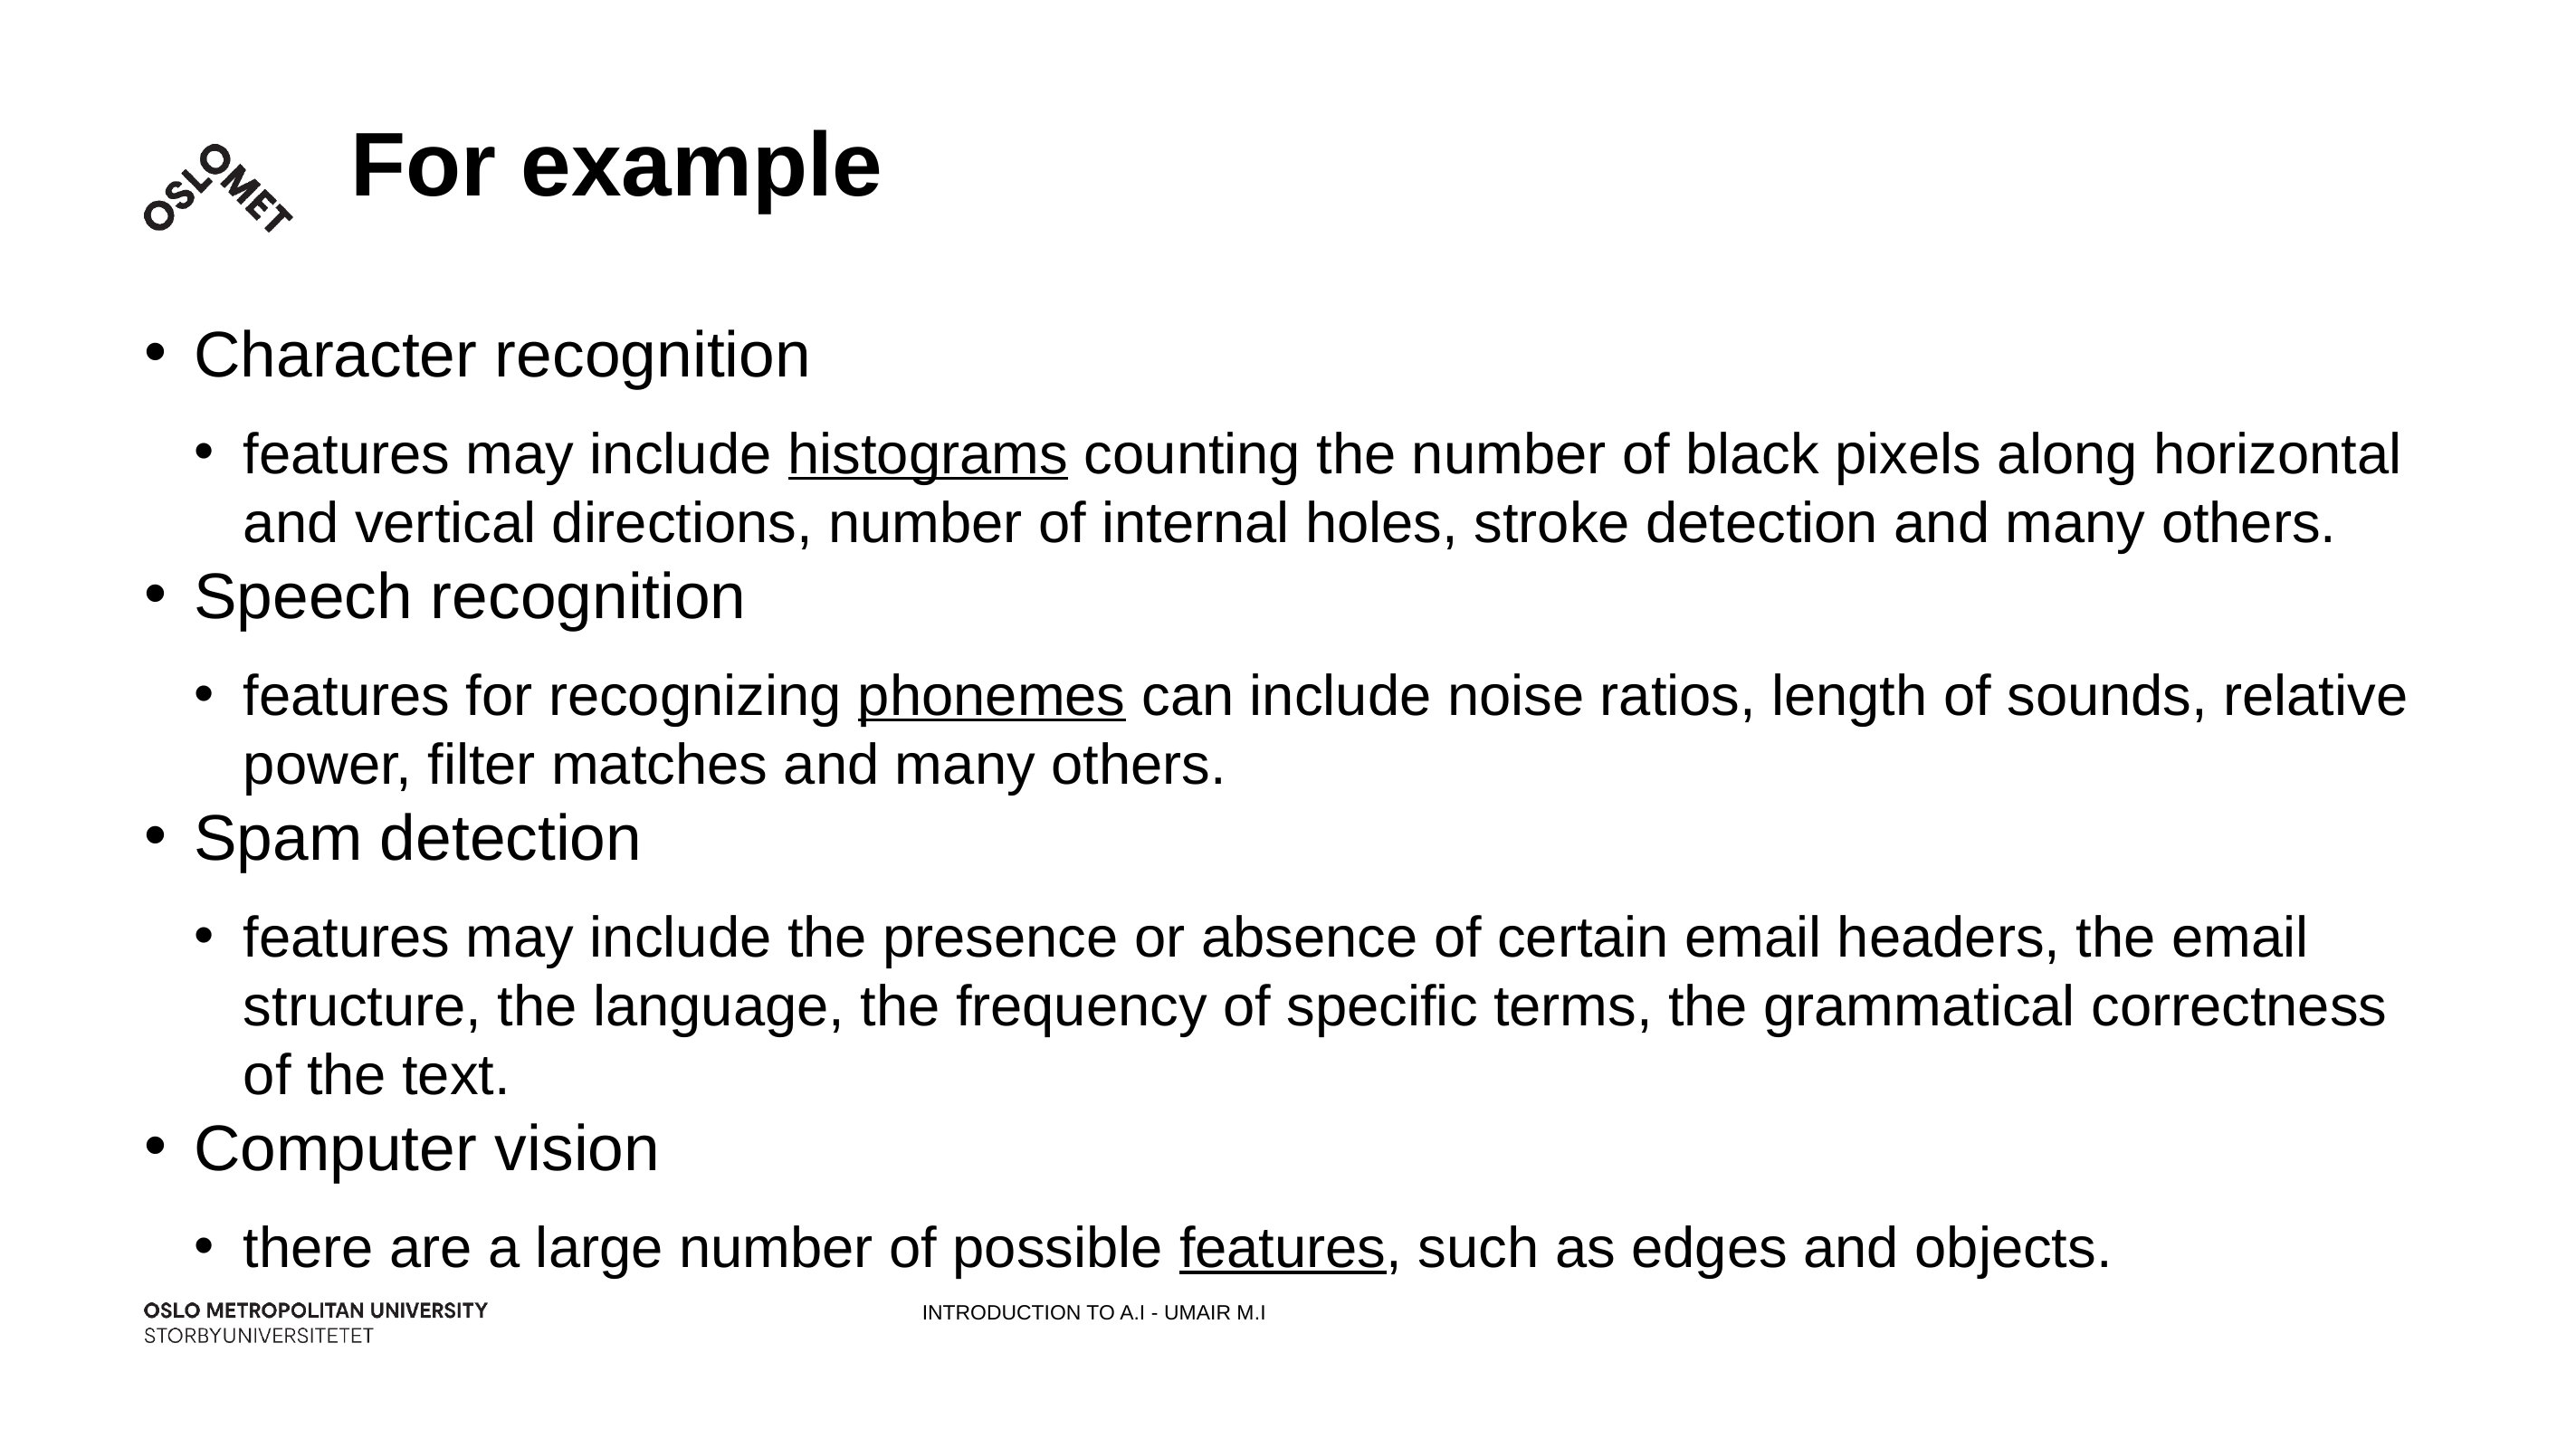

# For example
Character recognition
features may include histograms counting the number of black pixels along horizontal and vertical directions, number of internal holes, stroke detection and many others.
Speech recognition
features for recognizing phonemes can include noise ratios, length of sounds, relative power, filter matches and many others.
Spam detection
features may include the presence or absence of certain email headers, the email structure, the language, the frequency of specific terms, the grammatical correctness of the text.
Computer vision
there are a large number of possible features, such as edges and objects.

Introduction to A.I - Umair M.I